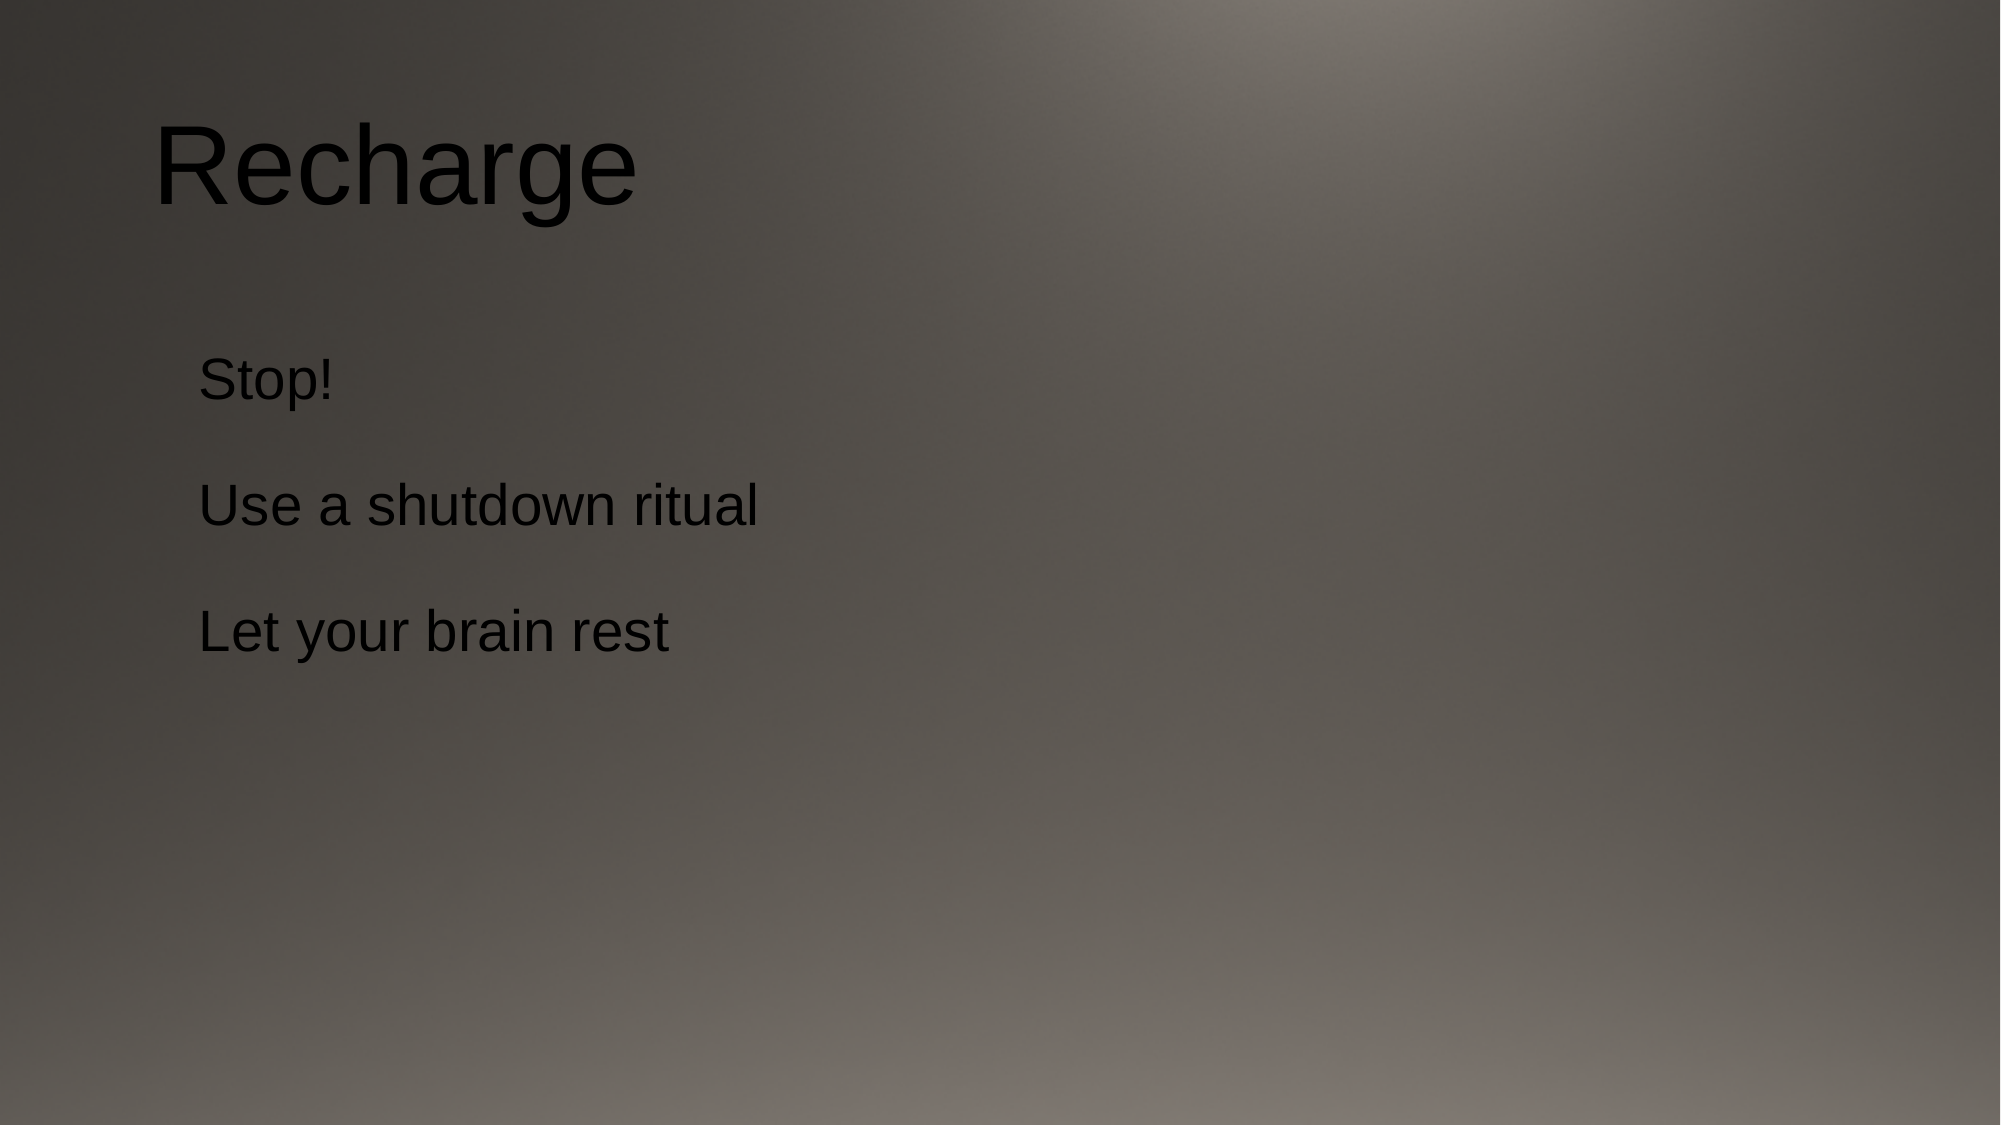

# Recharge
Stop!
Use a shutdown ritual
Let your brain rest